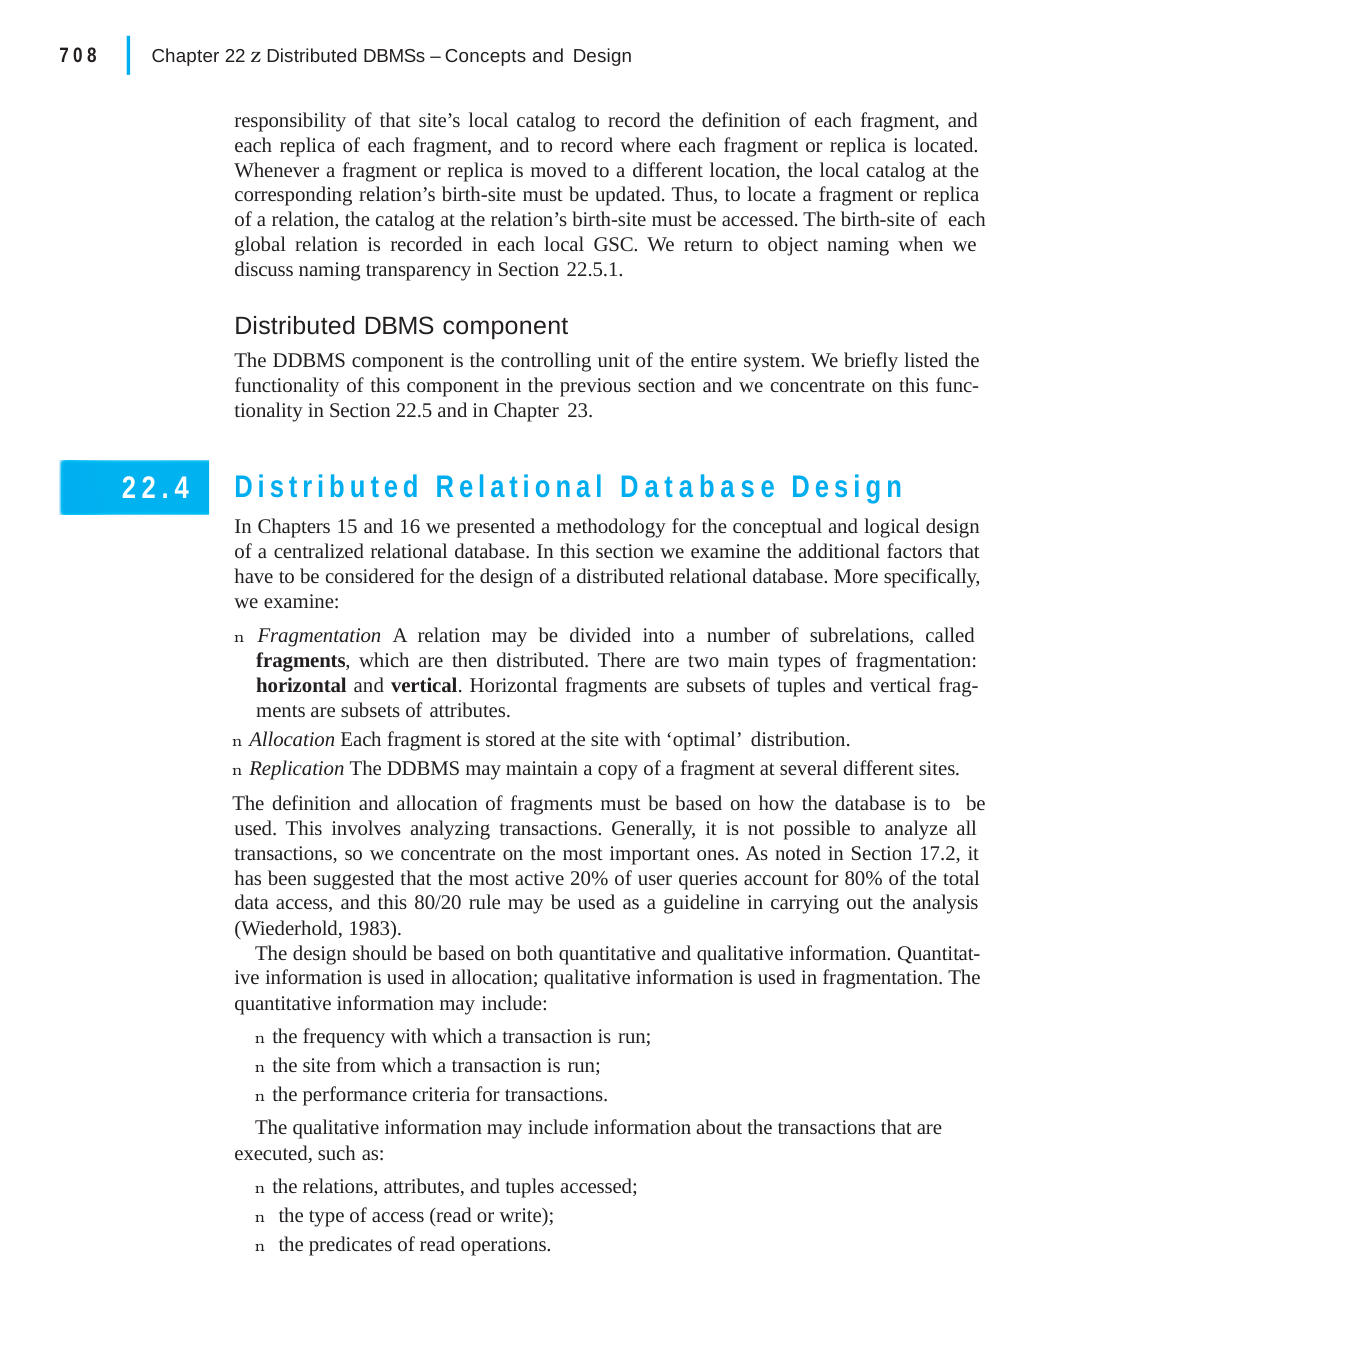

|
708	Chapter 22 z Distributed DBMSs – Concepts and Design
responsibility of that site’s local catalog to record the definition of each fragment, and  each replica of each fragment, and to record where each fragment or replica is located.  Whenever a fragment or replica is moved to a different location, the local catalog at the  corresponding relation’s birth-site must be updated. Thus, to locate a fragment or replica  of a relation, the catalog at the relation’s birth-site must be accessed. The birth-site of  each global relation is recorded in each local GSC. We return to object naming when we  discuss naming transparency in Section 22.5.1.

Distributed DBMS component
The DDBMS component is the controlling unit of the entire system. We briefly listed the  functionality of this component in the previous section and we concentrate on this func-  tionality in Section 22.5 and in Chapter 23.
Distributed Relational Database Design
In Chapters 15 and 16 we presented a methodology for the conceptual and logical design  of a centralized relational database. In this section we examine the additional factors that  have to be considered for the design of a distributed relational database. More specifically,  we examine:
n Fragmentation A relation may be divided into a number of subrelations, called  fragments, which are then distributed. There are two main types of fragmentation:  horizontal and vertical. Horizontal fragments are subsets of tuples and vertical frag-  ments are subsets of attributes.
n Allocation Each fragment is stored at the site with ‘optimal’ distribution.
n Replication The DDBMS may maintain a copy of a fragment at several different sites.
The definition and allocation of fragments must be based on how the database is to  be used. This involves analyzing transactions. Generally, it is not possible to analyze all  transactions, so we concentrate on the most important ones. As noted in Section 17.2, it  has been suggested that the most active 20% of user queries account for 80% of the total  data access, and this 80/20 rule may be used as a guideline in carrying out the analysis  (Wiederhold, 1983).
The design should be based on both quantitative and qualitative information. Quantitat-  ive information is used in allocation; qualitative information is used in fragmentation. The  quantitative information may include:
n the frequency with which a transaction is run;
n the site from which a transaction is run;
n the performance criteria for transactions.
The qualitative information may include information about the transactions that are  executed, such as:
n the relations, attributes, and tuples accessed;
n  the type of access (read or write);
n  the predicates of read operations.

22.4